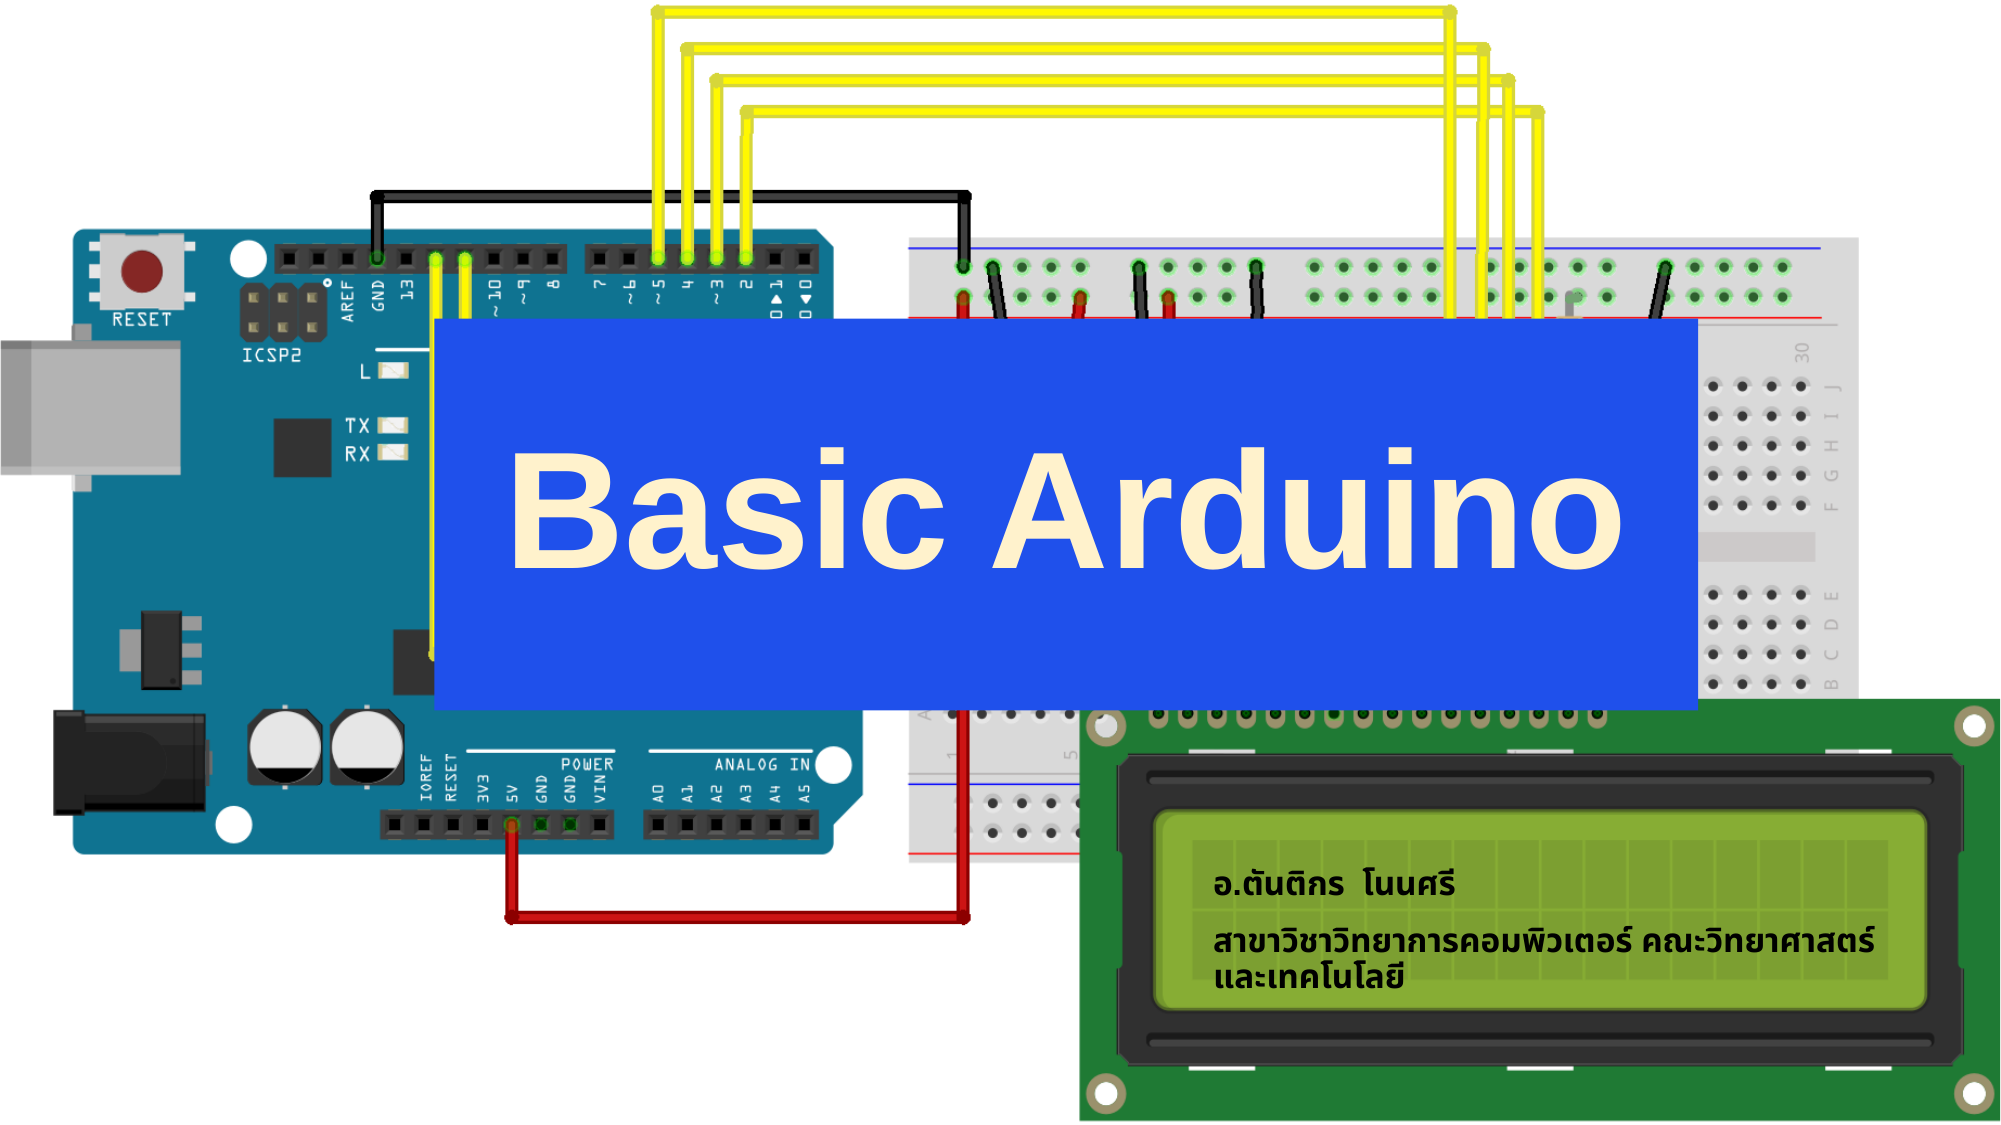

# Basic Arduino
อ.ตันติกร  โนนศรี
สาขาวิชาวิทยาการคอมพิวเตอร์ คณะวิทยาศาสตร์และเทคโนโลยี